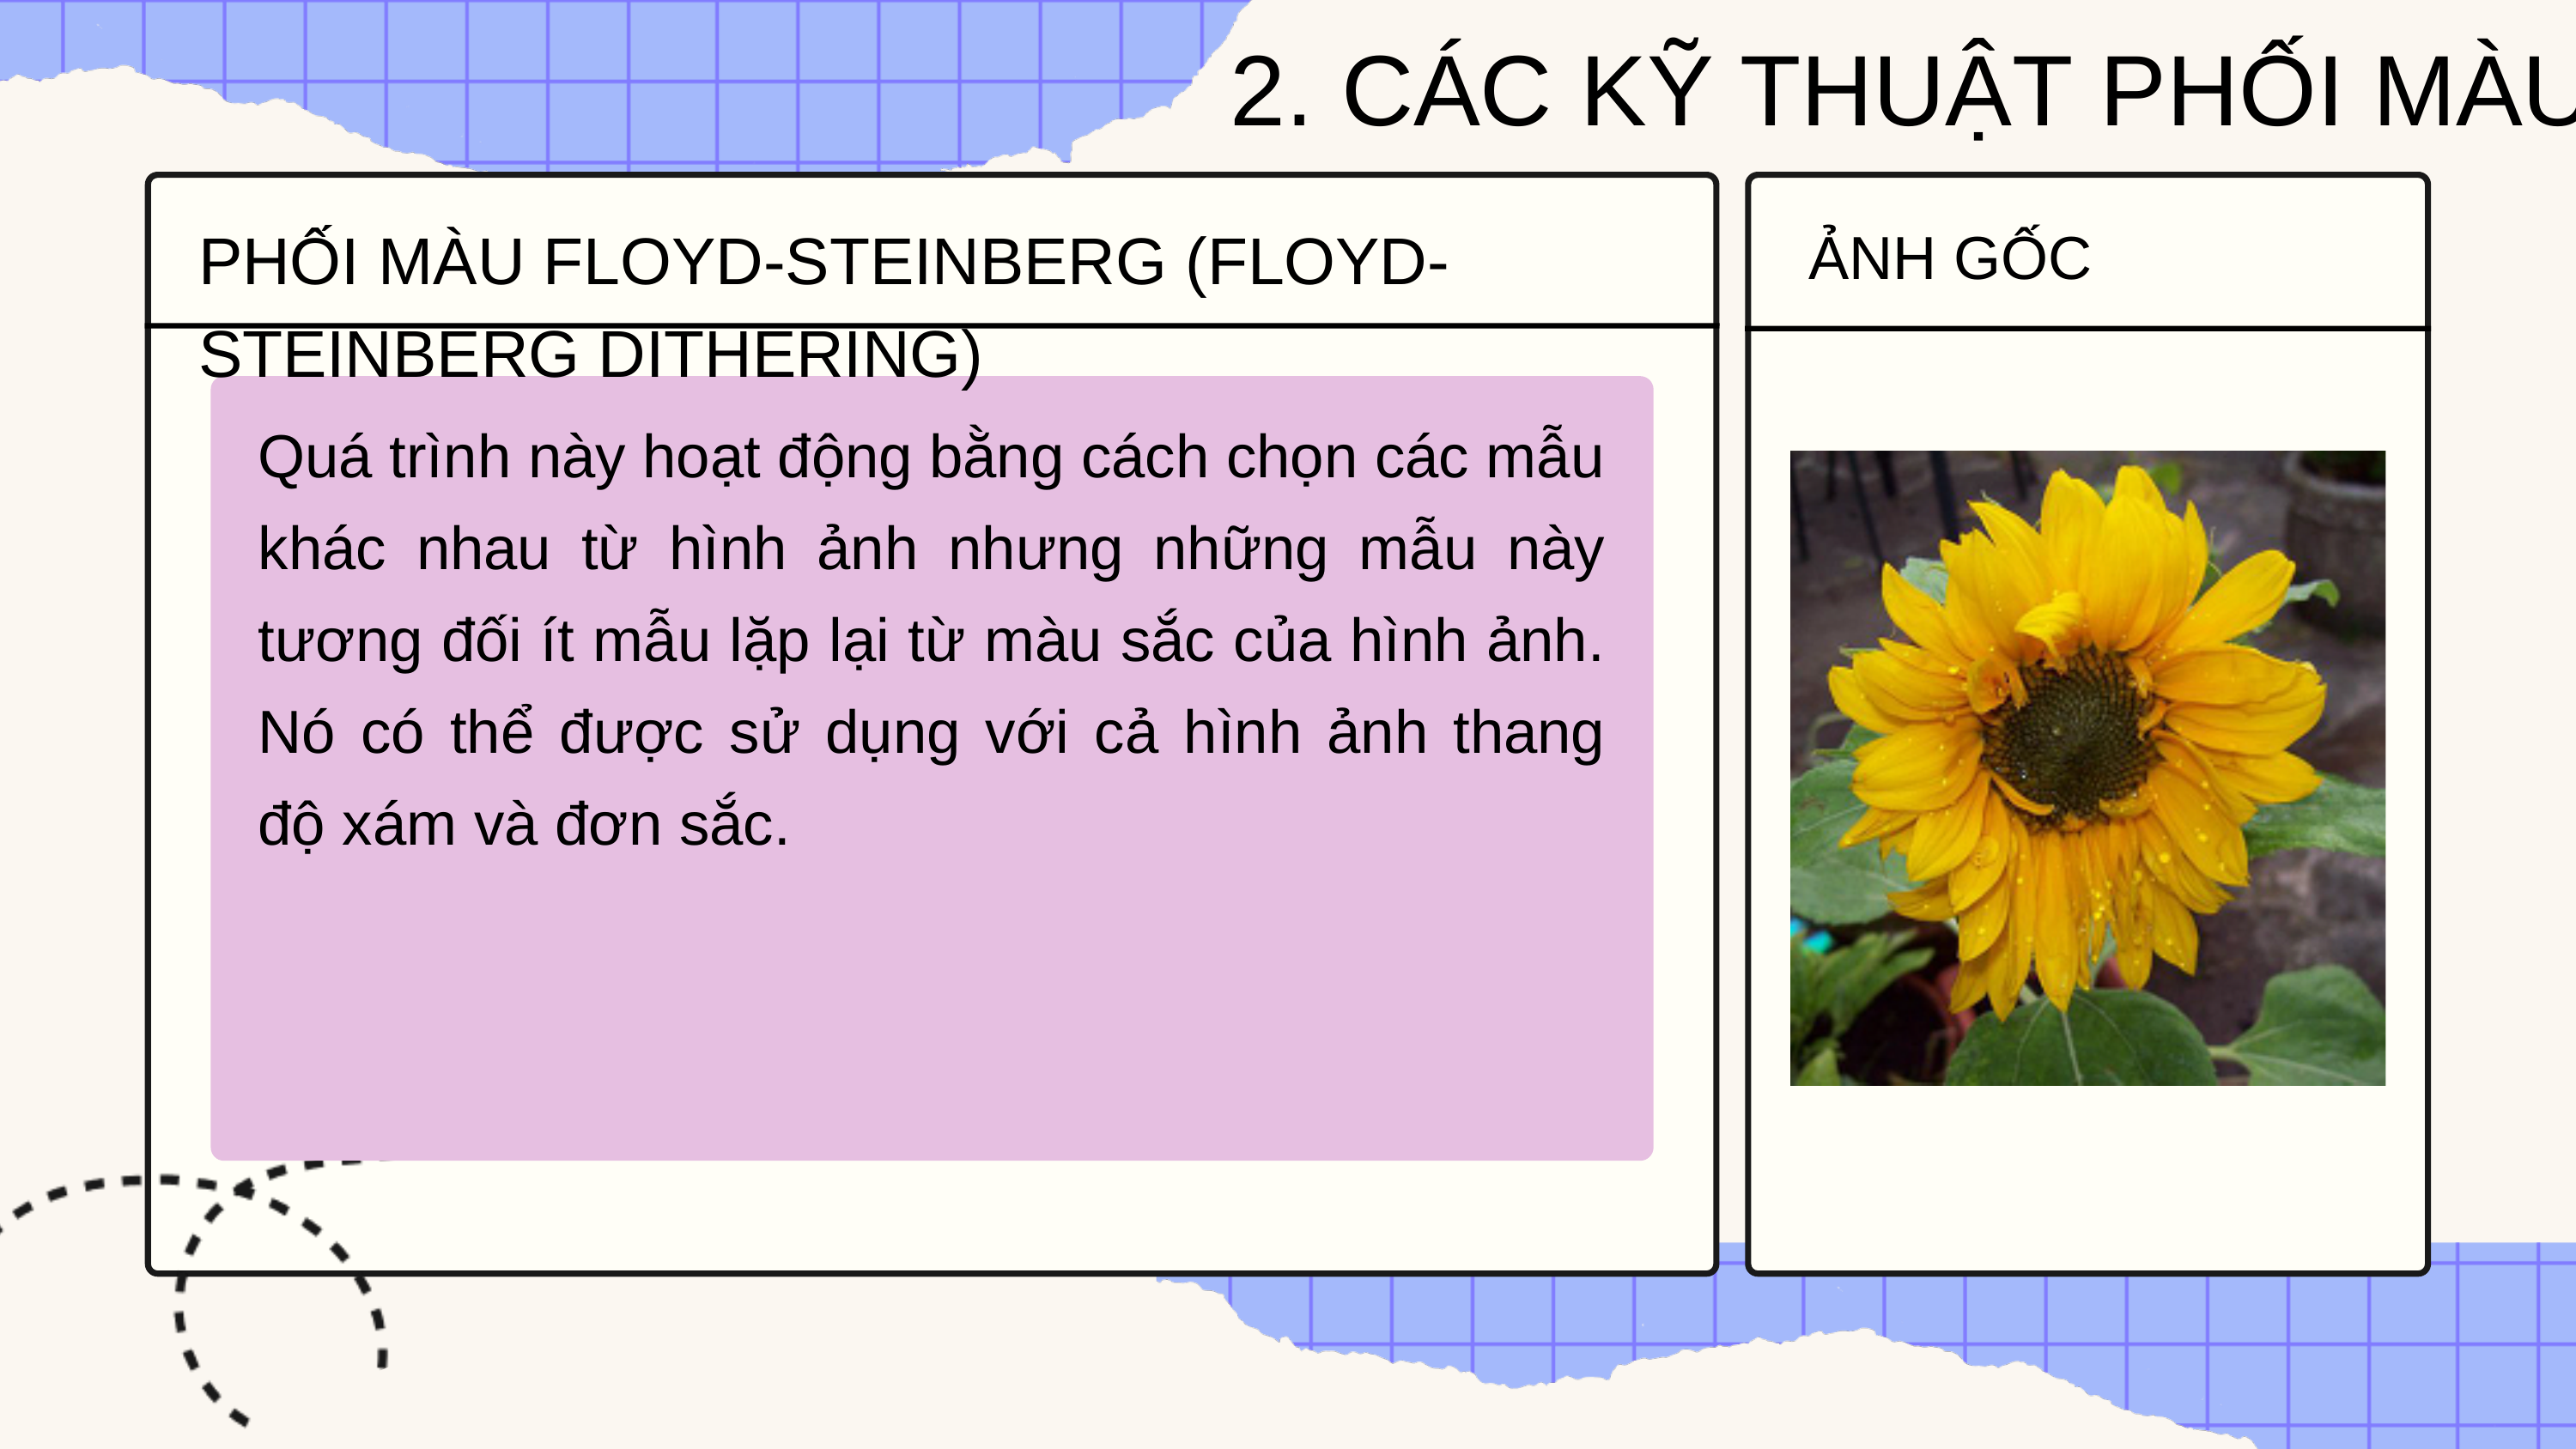

2. CÁC KỸ THUẬT PHỐI MÀU

PHỐI MÀU FLOYD-STEINBERG (FLOYD-STEINBERG DITHERING)
ẢNH GỐC

Quá trình này hoạt động bằng cách chọn các mẫu khác nhau từ hình ảnh nhưng những mẫu này tương đối ít mẫu lặp lại từ màu sắc của hình ảnh. Nó có thể được sử dụng với cả hình ảnh thang độ xám và đơn sắc.